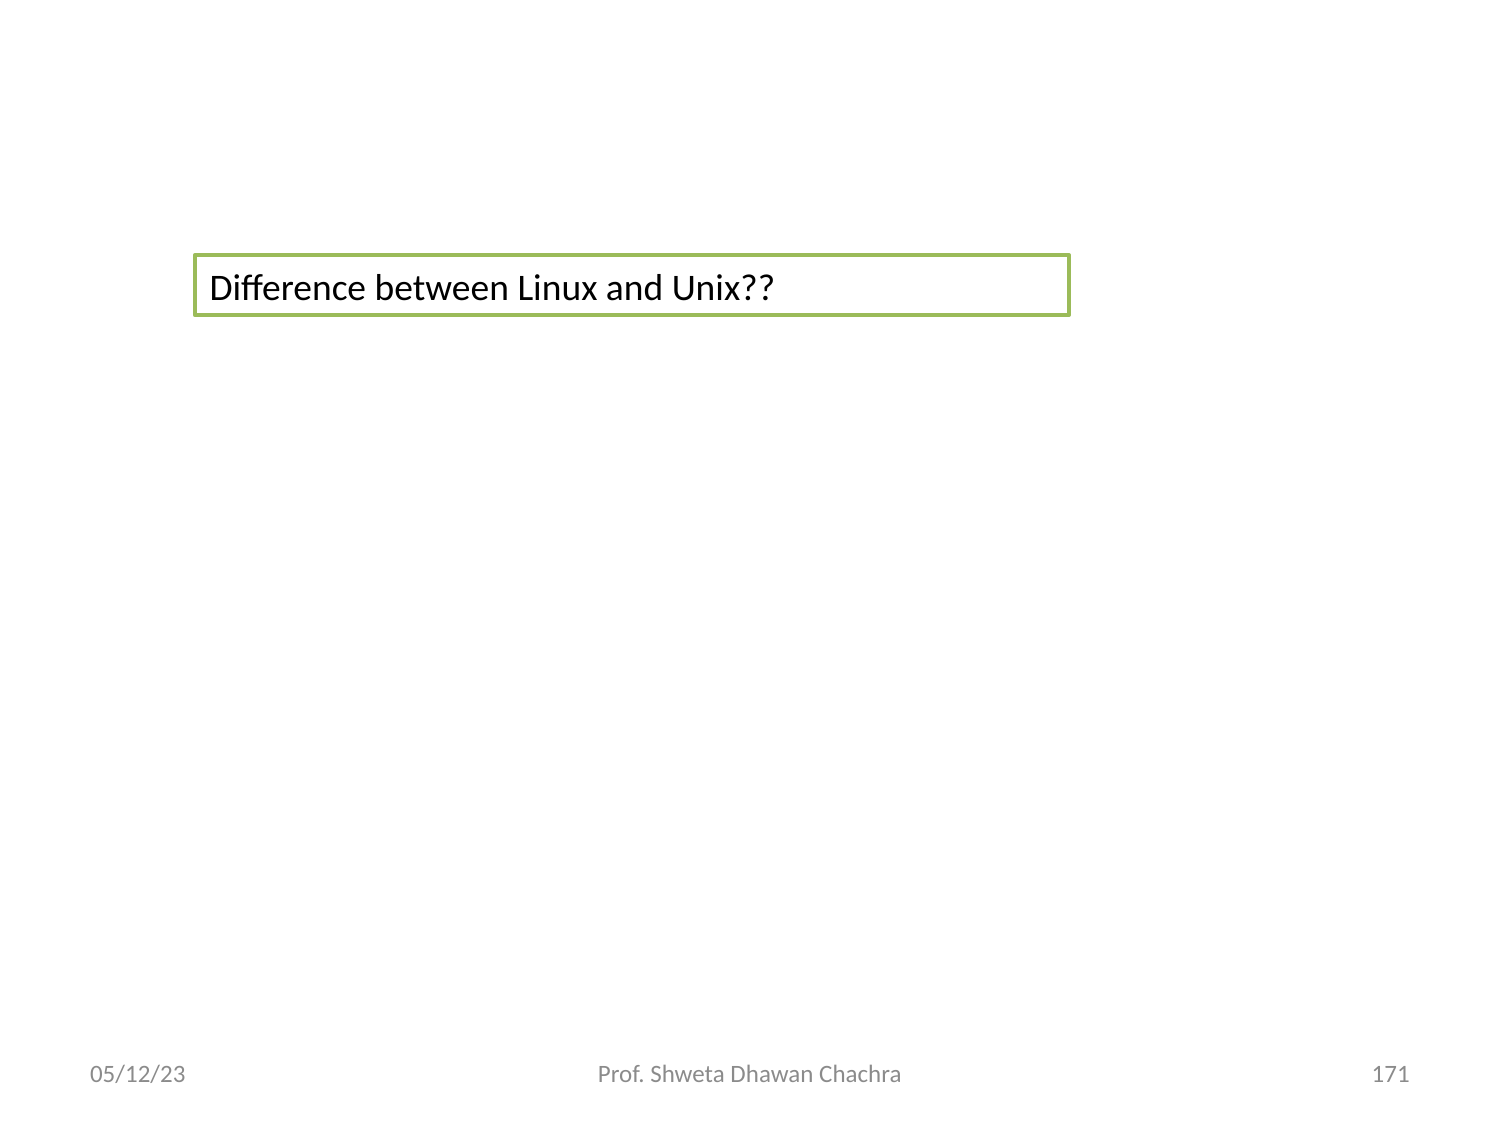

Difference between Linux and Unix??
05/12/23
Prof. Shweta Dhawan Chachra
171